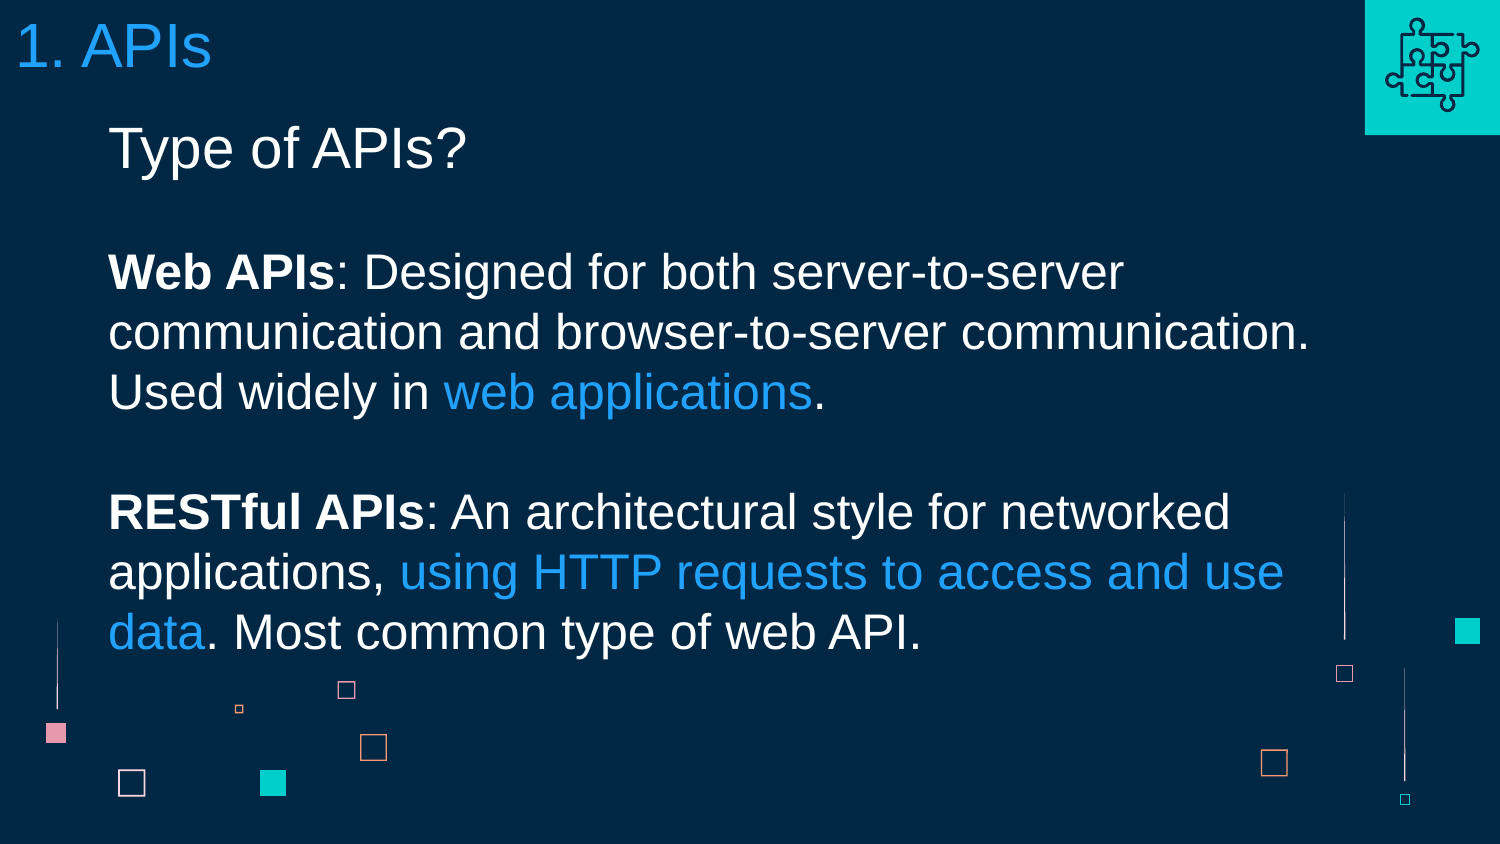

# 1. APIs

Type of APIs?

Web APIs: Designed for both server-to-server communication and browser-to-server communication. Used widely in web applications.

RESTful APIs: An architectural style for networked applications, using HTTP requests to access and use data. Most common type of web API.